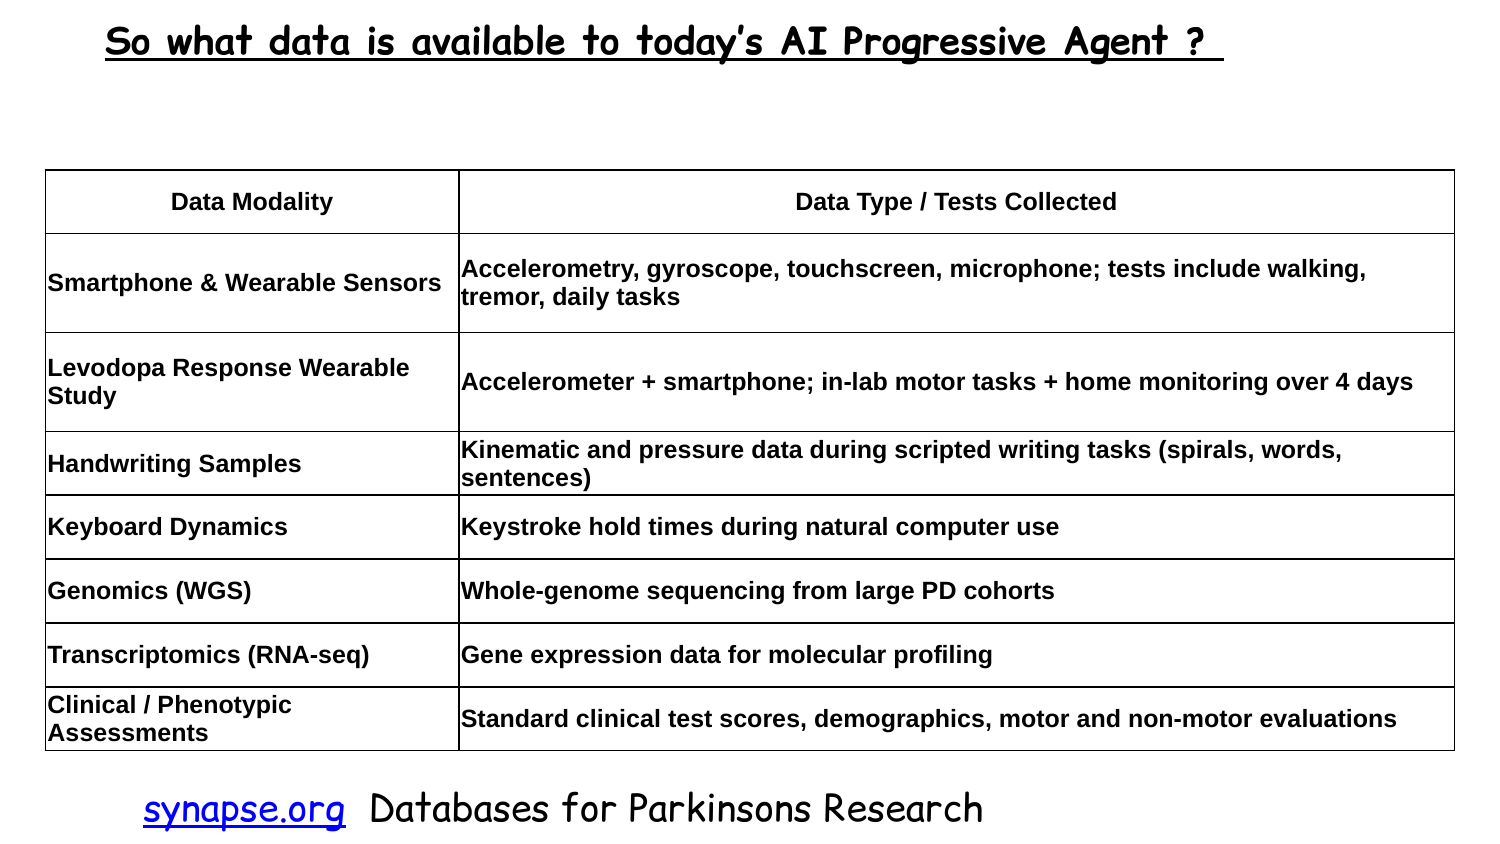

So what data is available to today’s AI Progressive Agent ?
| Data Modality | Data Type / Tests Collected |
| --- | --- |
| Smartphone & Wearable Sensors | Accelerometry, gyroscope, touchscreen, microphone; tests include walking, tremor, daily tasks |
| Levodopa Response Wearable Study | Accelerometer + smartphone; in-lab motor tasks + home monitoring over 4 days |
| Handwriting Samples | Kinematic and pressure data during scripted writing tasks (spirals, words, sentences) |
| Keyboard Dynamics | Keystroke hold times during natural computer use |
| Genomics (WGS) | Whole-genome sequencing from large PD cohorts |
| Transcriptomics (RNA-seq) | Gene expression data for molecular profiling |
| Clinical / Phenotypic Assessments | Standard clinical test scores, demographics, motor and non-motor evaluations |
          synapse.org  Databases for Parkinsons Research